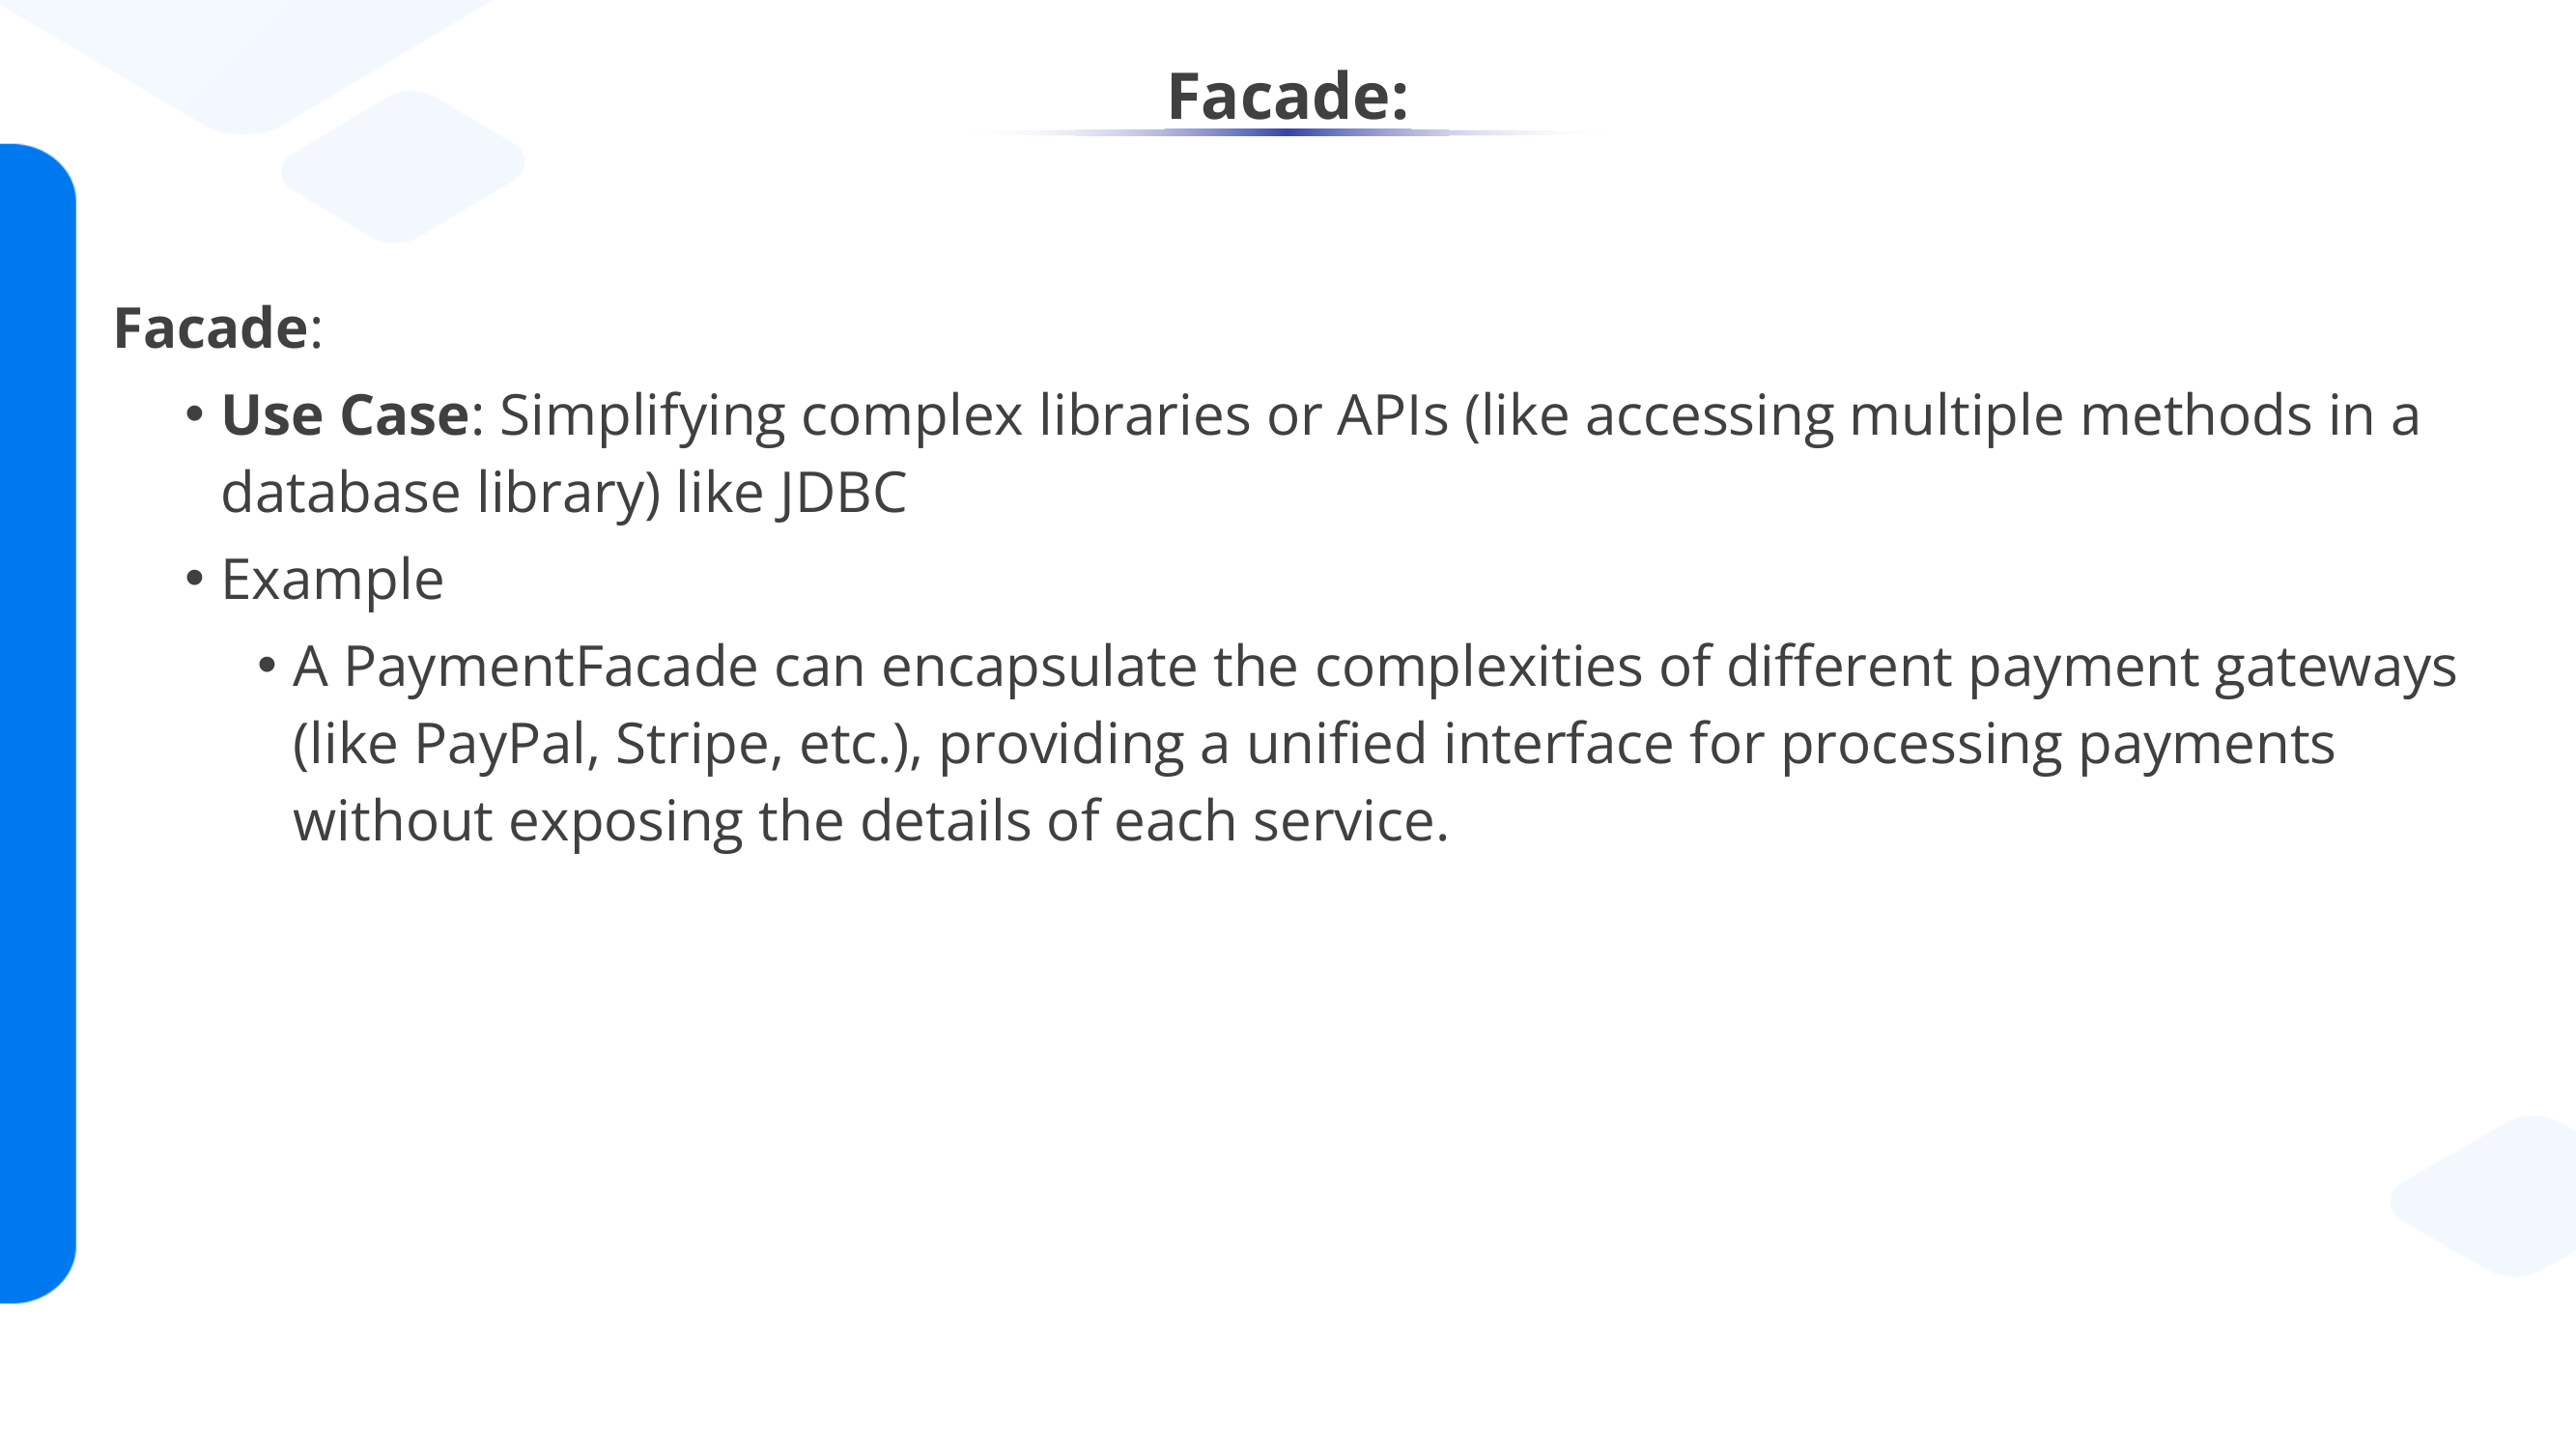

# Facade:

Facade:
Use Case: Simplifying complex libraries or APIs (like accessing multiple methods in a database library) like JDBC
Example
A PaymentFacade can encapsulate the complexities of different payment gateways (like PayPal, Stripe, etc.), providing a unified interface for processing payments without exposing the details of each service.